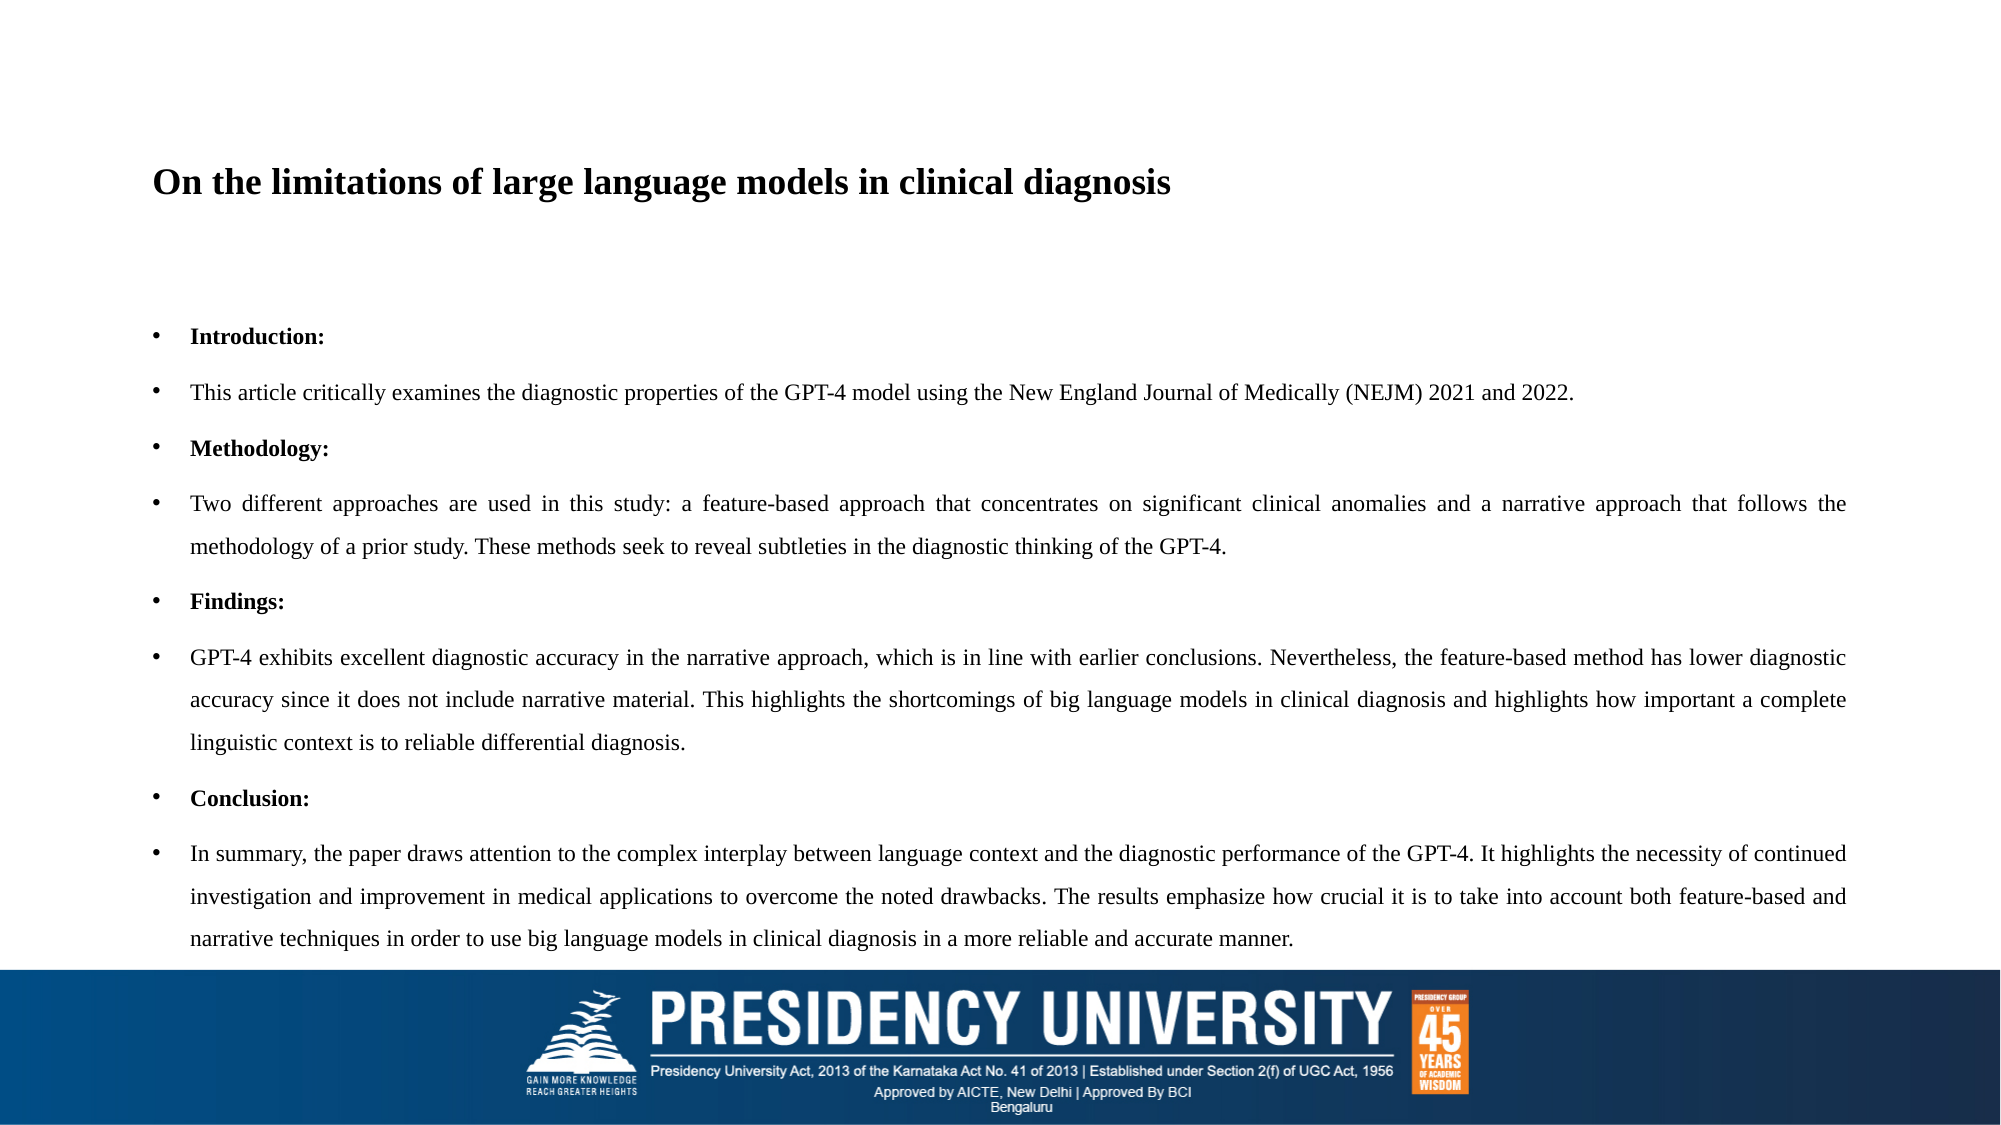

# On the limitations of large language models in clinical diagnosis
Introduction:
This article critically examines the diagnostic properties of the GPT-4 model using the New England Journal of Medically (NEJM) 2021 and 2022.
Methodology:
Two different approaches are used in this study: a feature-based approach that concentrates on significant clinical anomalies and a narrative approach that follows the methodology of a prior study. These methods seek to reveal subtleties in the diagnostic thinking of the GPT-4.
Findings:
GPT-4 exhibits excellent diagnostic accuracy in the narrative approach, which is in line with earlier conclusions. Nevertheless, the feature-based method has lower diagnostic accuracy since it does not include narrative material. This highlights the shortcomings of big language models in clinical diagnosis and highlights how important a complete linguistic context is to reliable differential diagnosis.
Conclusion:
In summary, the paper draws attention to the complex interplay between language context and the diagnostic performance of the GPT-4. It highlights the necessity of continued investigation and improvement in medical applications to overcome the noted drawbacks. The results emphasize how crucial it is to take into account both feature-based and narrative techniques in order to use big language models in clinical diagnosis in a more reliable and accurate manner.